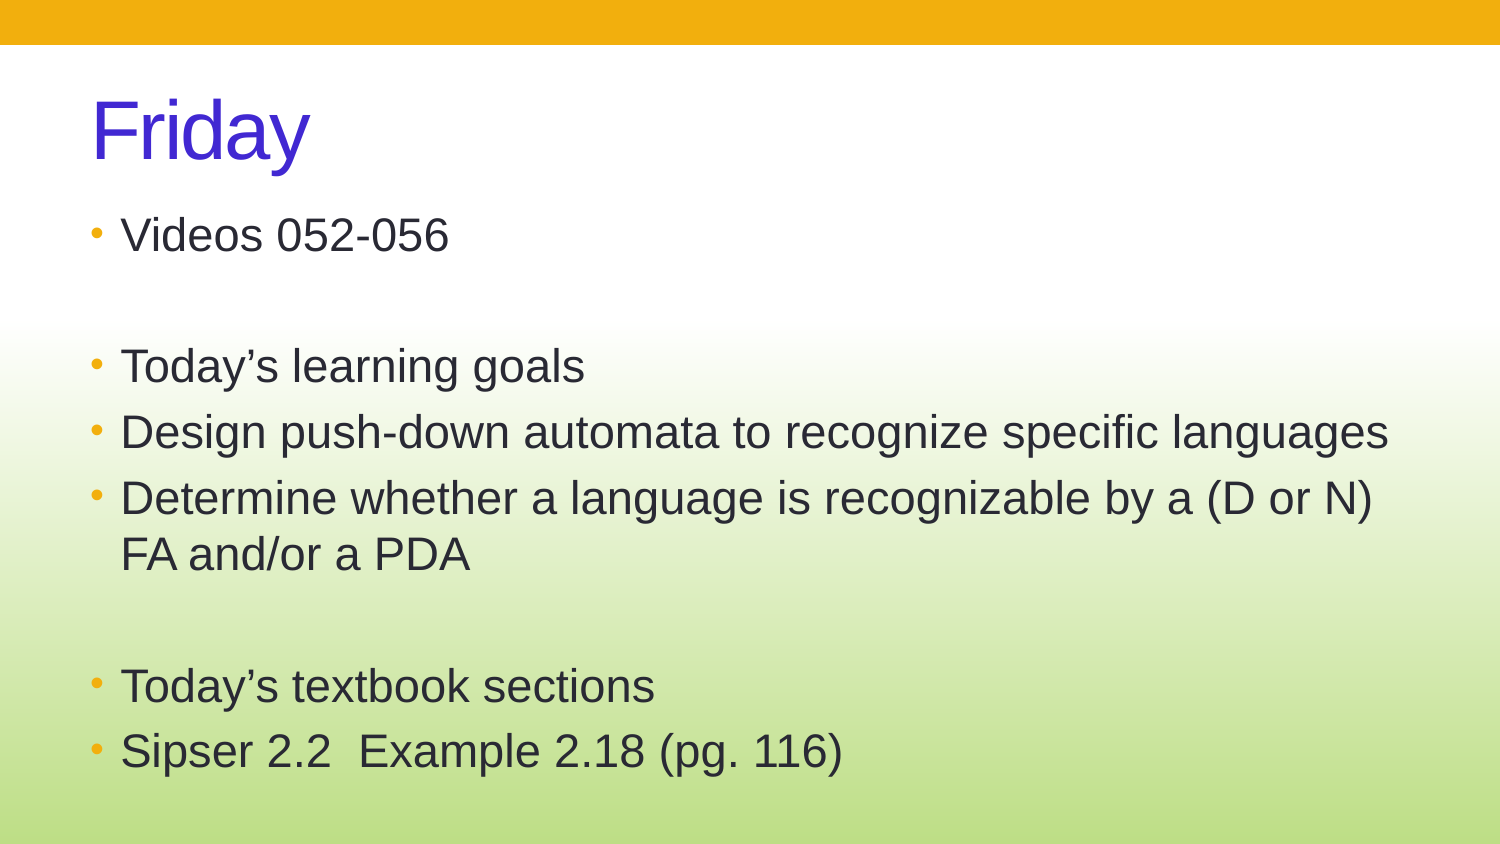

# Friday
Videos 052-056

Today’s learning goals
Design push-down automata to recognize specific languages
Determine whether a language is recognizable by a (D or N) FA and/or a PDA

Today’s textbook sections
Sipser 2.2  Example 2.18 (pg. 116)